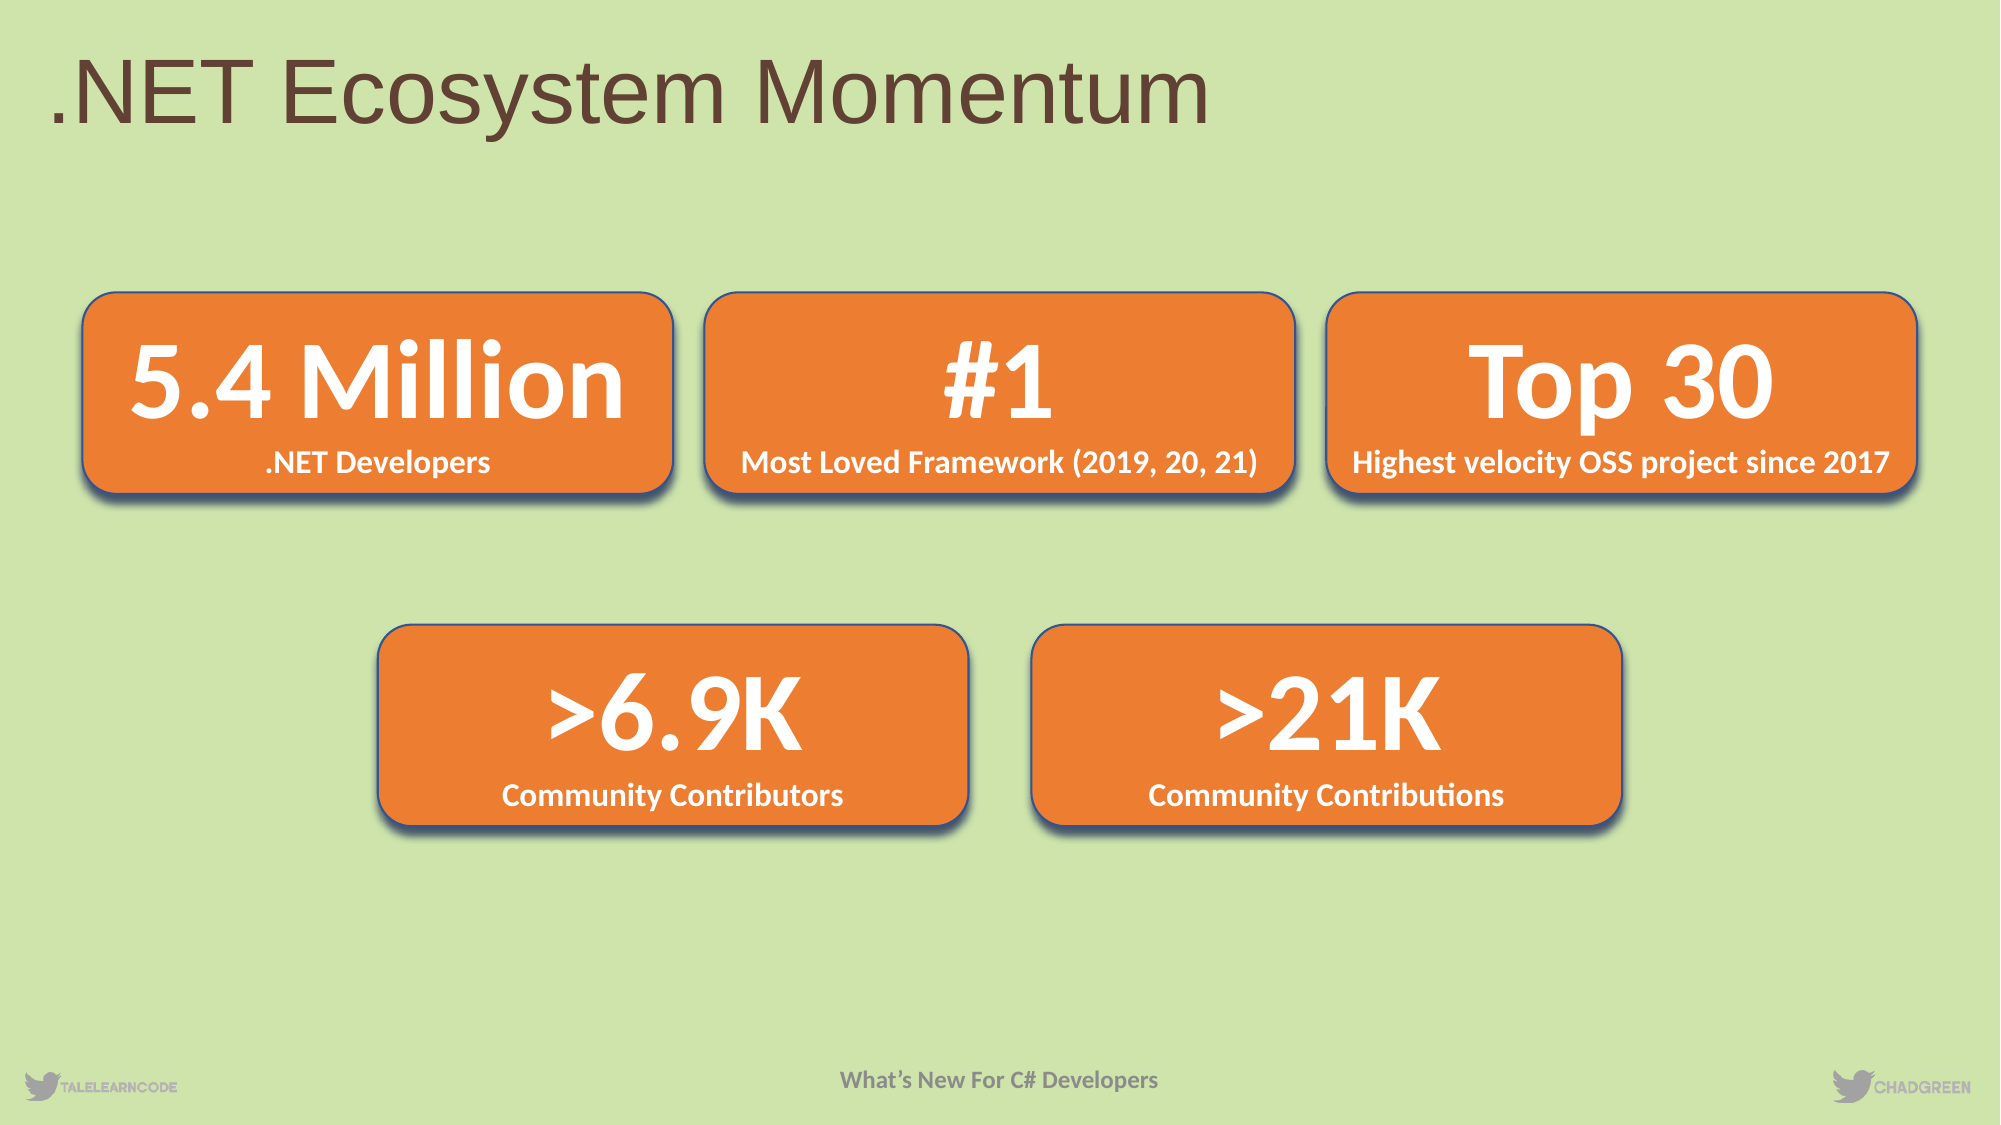

# .NET Ecosystem Momentum
5.4 Million
.NET Developers
#1
Most Loved Framework (2019, 20, 21)
Top 30
Highest velocity OSS project since 2017
>6.9K
Community Contributors
>21K
Community Contributions